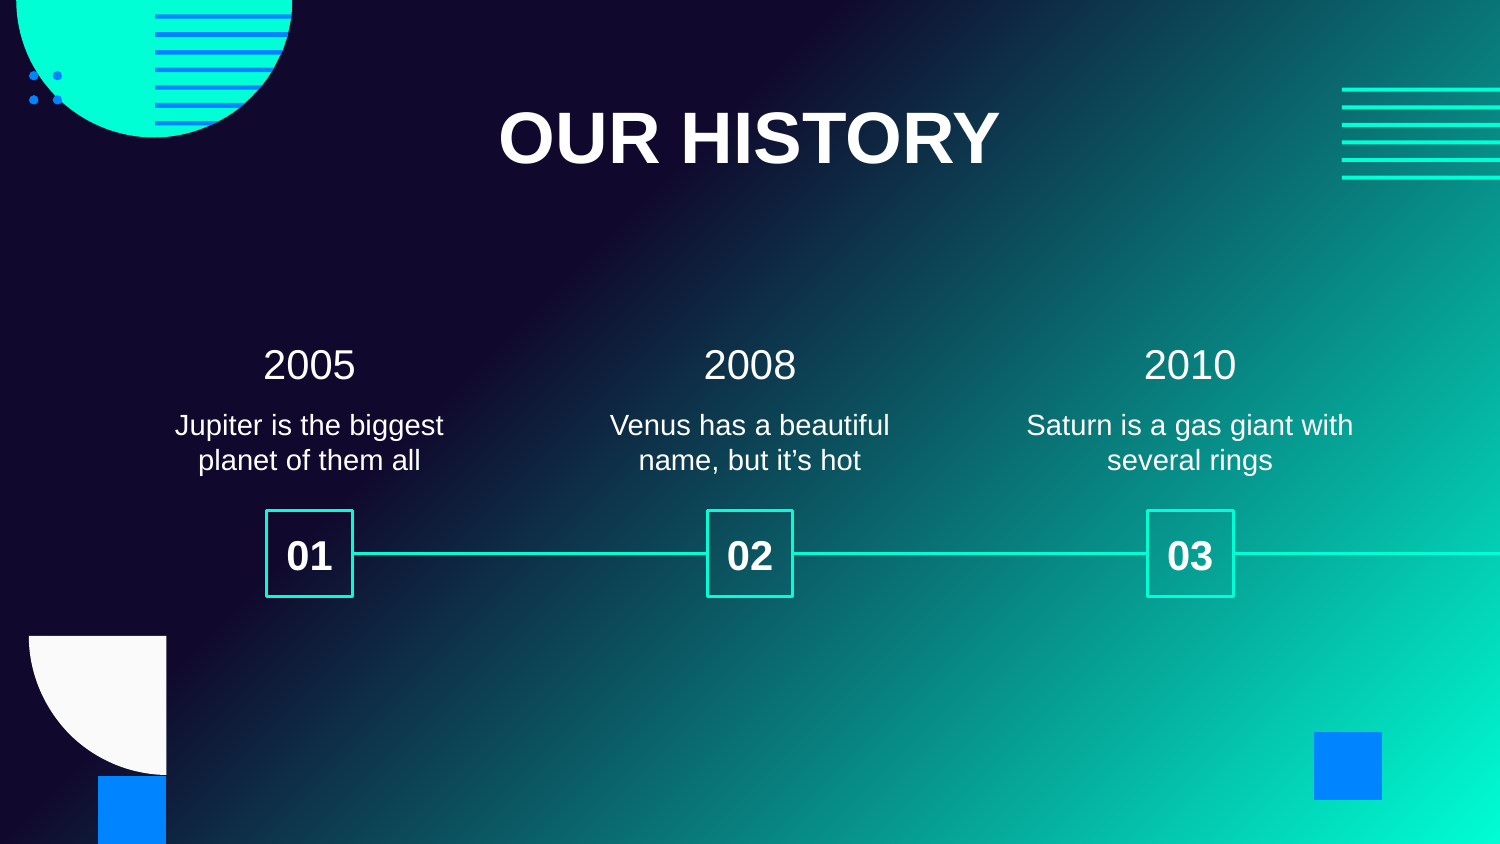

# OUR HISTORY
2005
2008
2010
Jupiter is the biggest planet of them all

Venus has a beautiful name, but it’s hot

Saturn is a gas giant with several rings
01
02
03